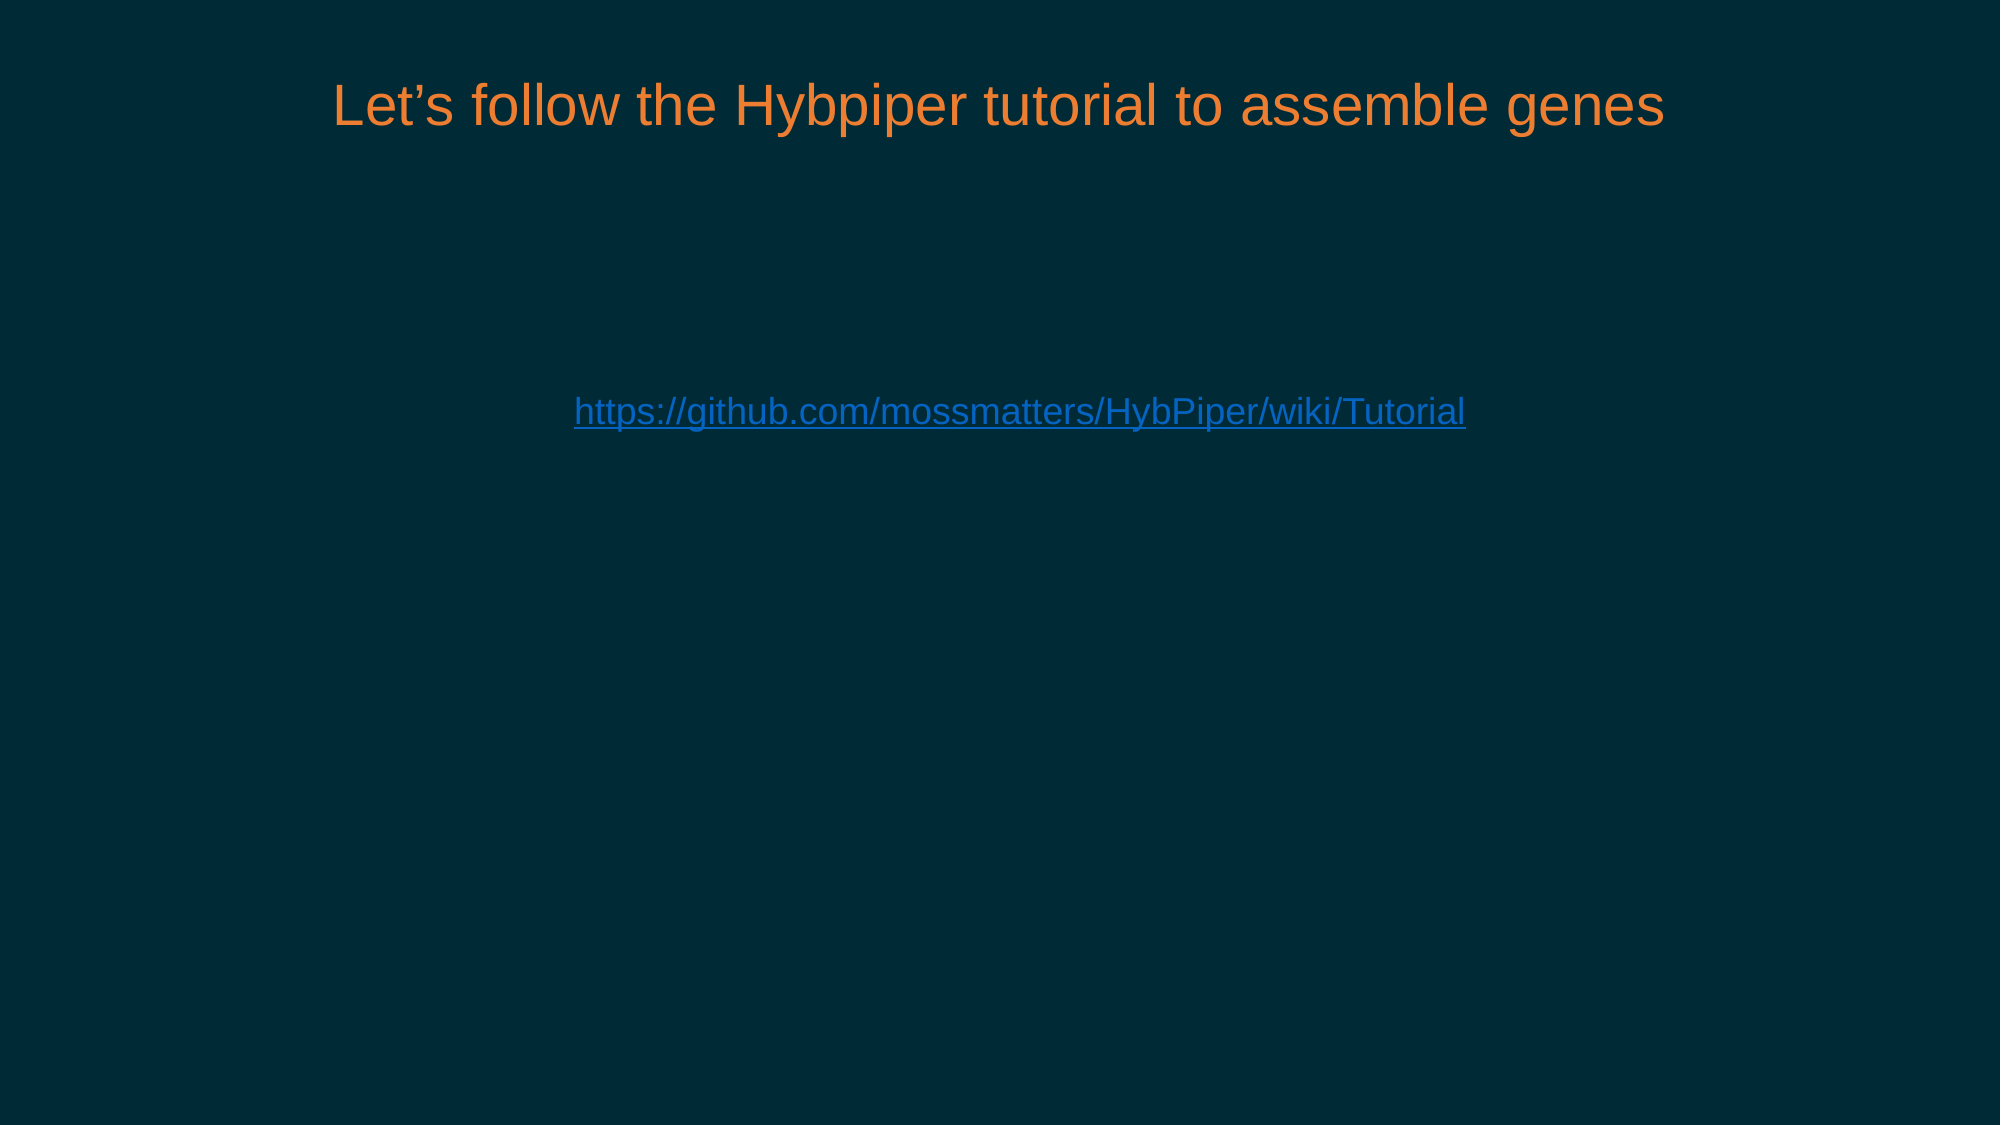

Let’s follow the Hybpiper tutorial to assemble genes
https://github.com/mossmatters/HybPiper/wiki/Tutorial